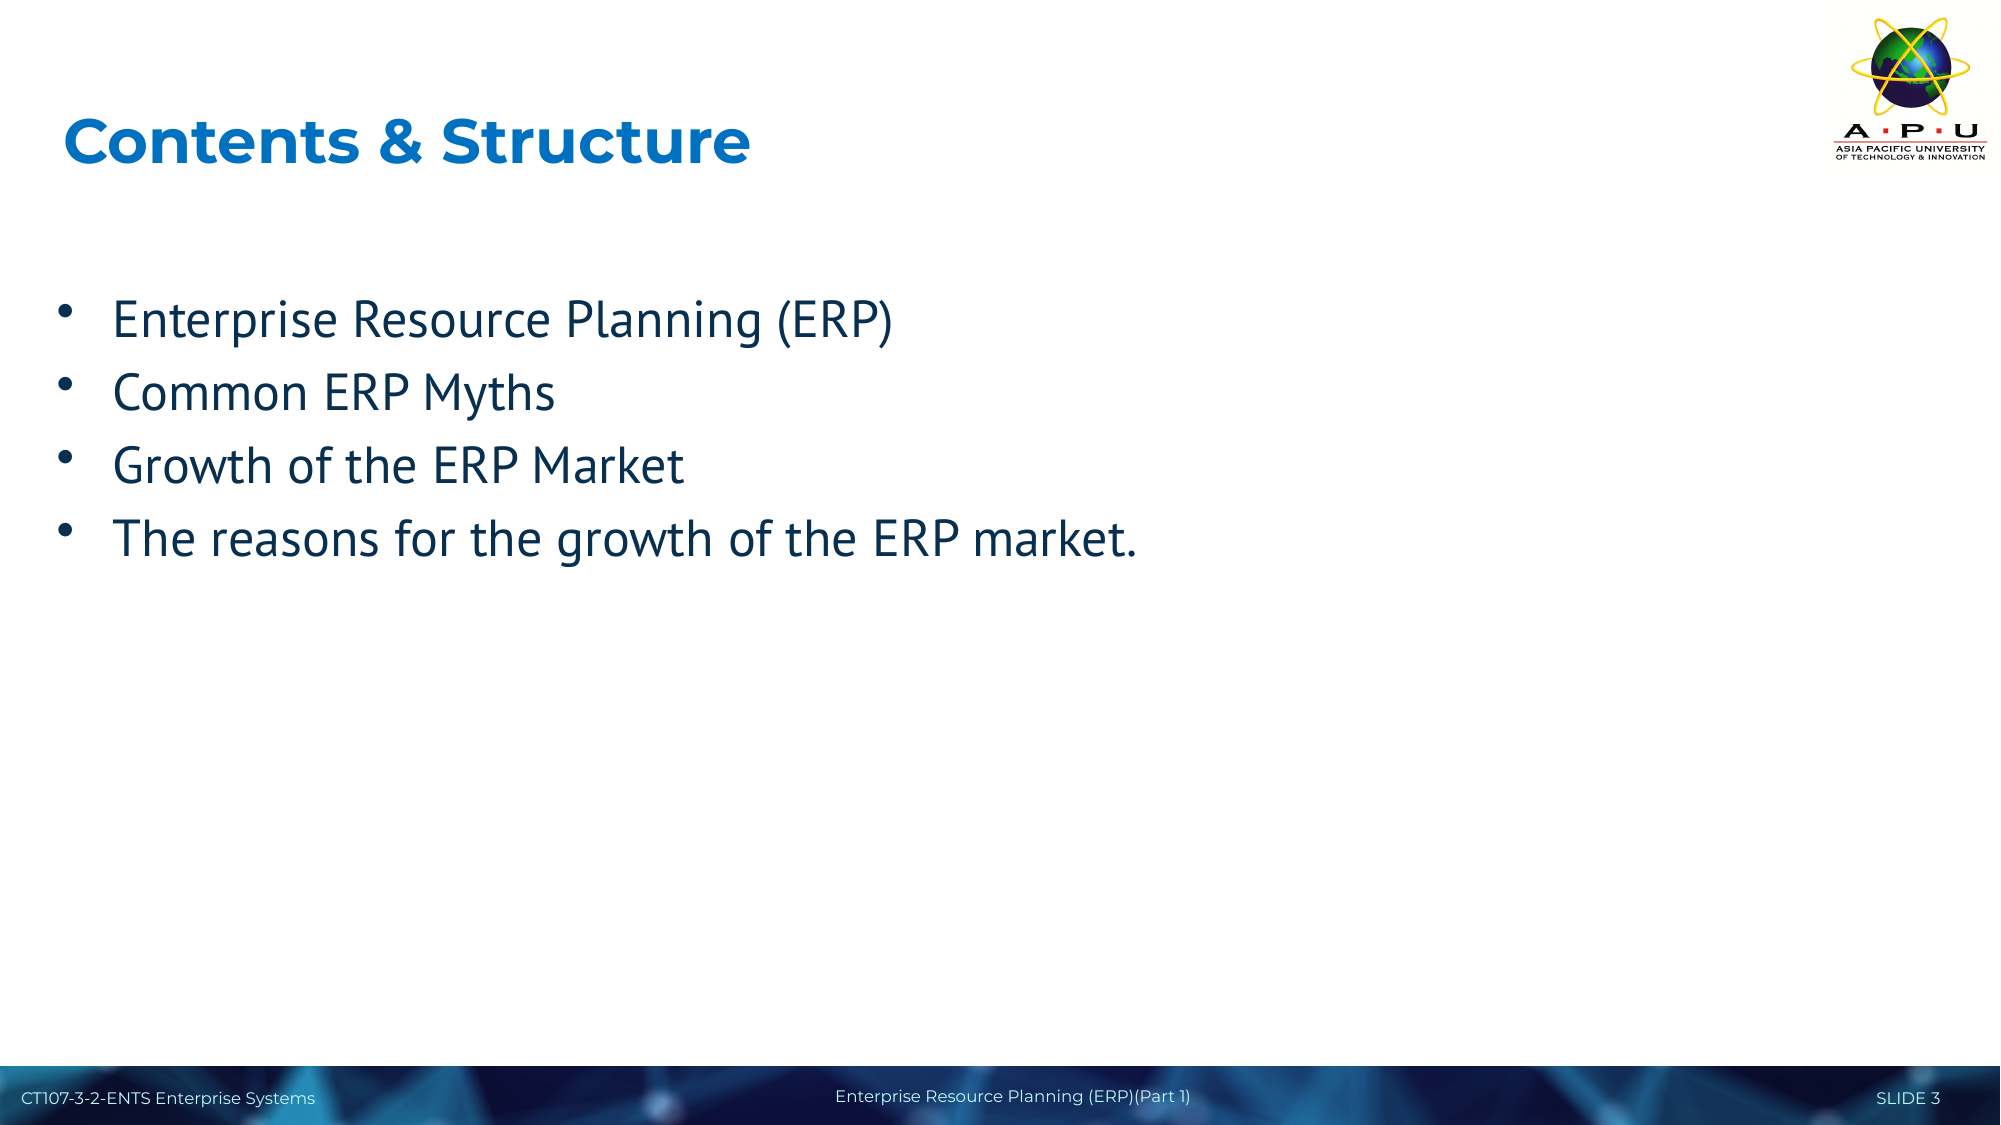

# Contents & Structure
Enterprise Resource Planning (ERP)
Common ERP Myths
Growth of the ERP Market
The reasons for the growth of the ERP market.